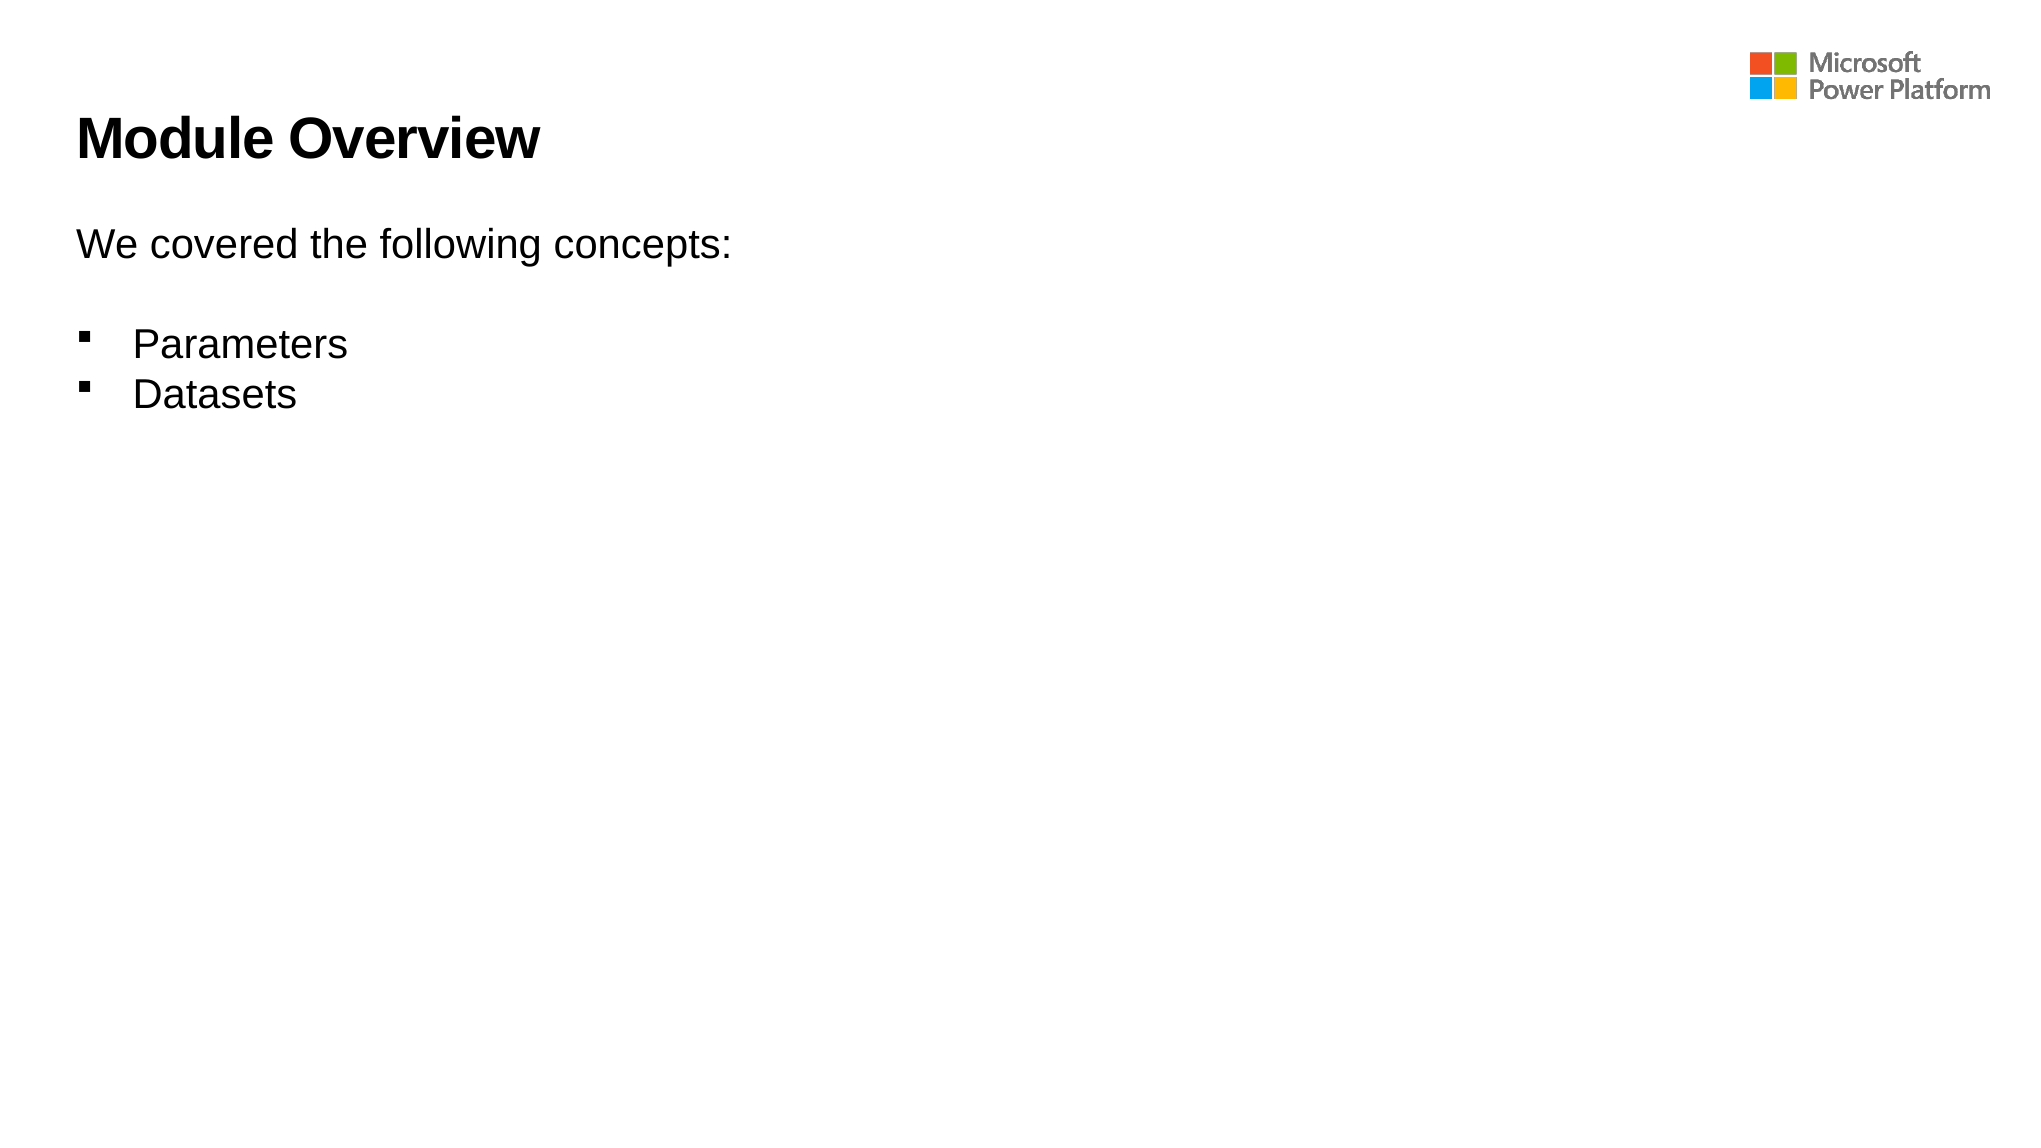

# Module Overview
We covered the following concepts:

Parameters
Datasets